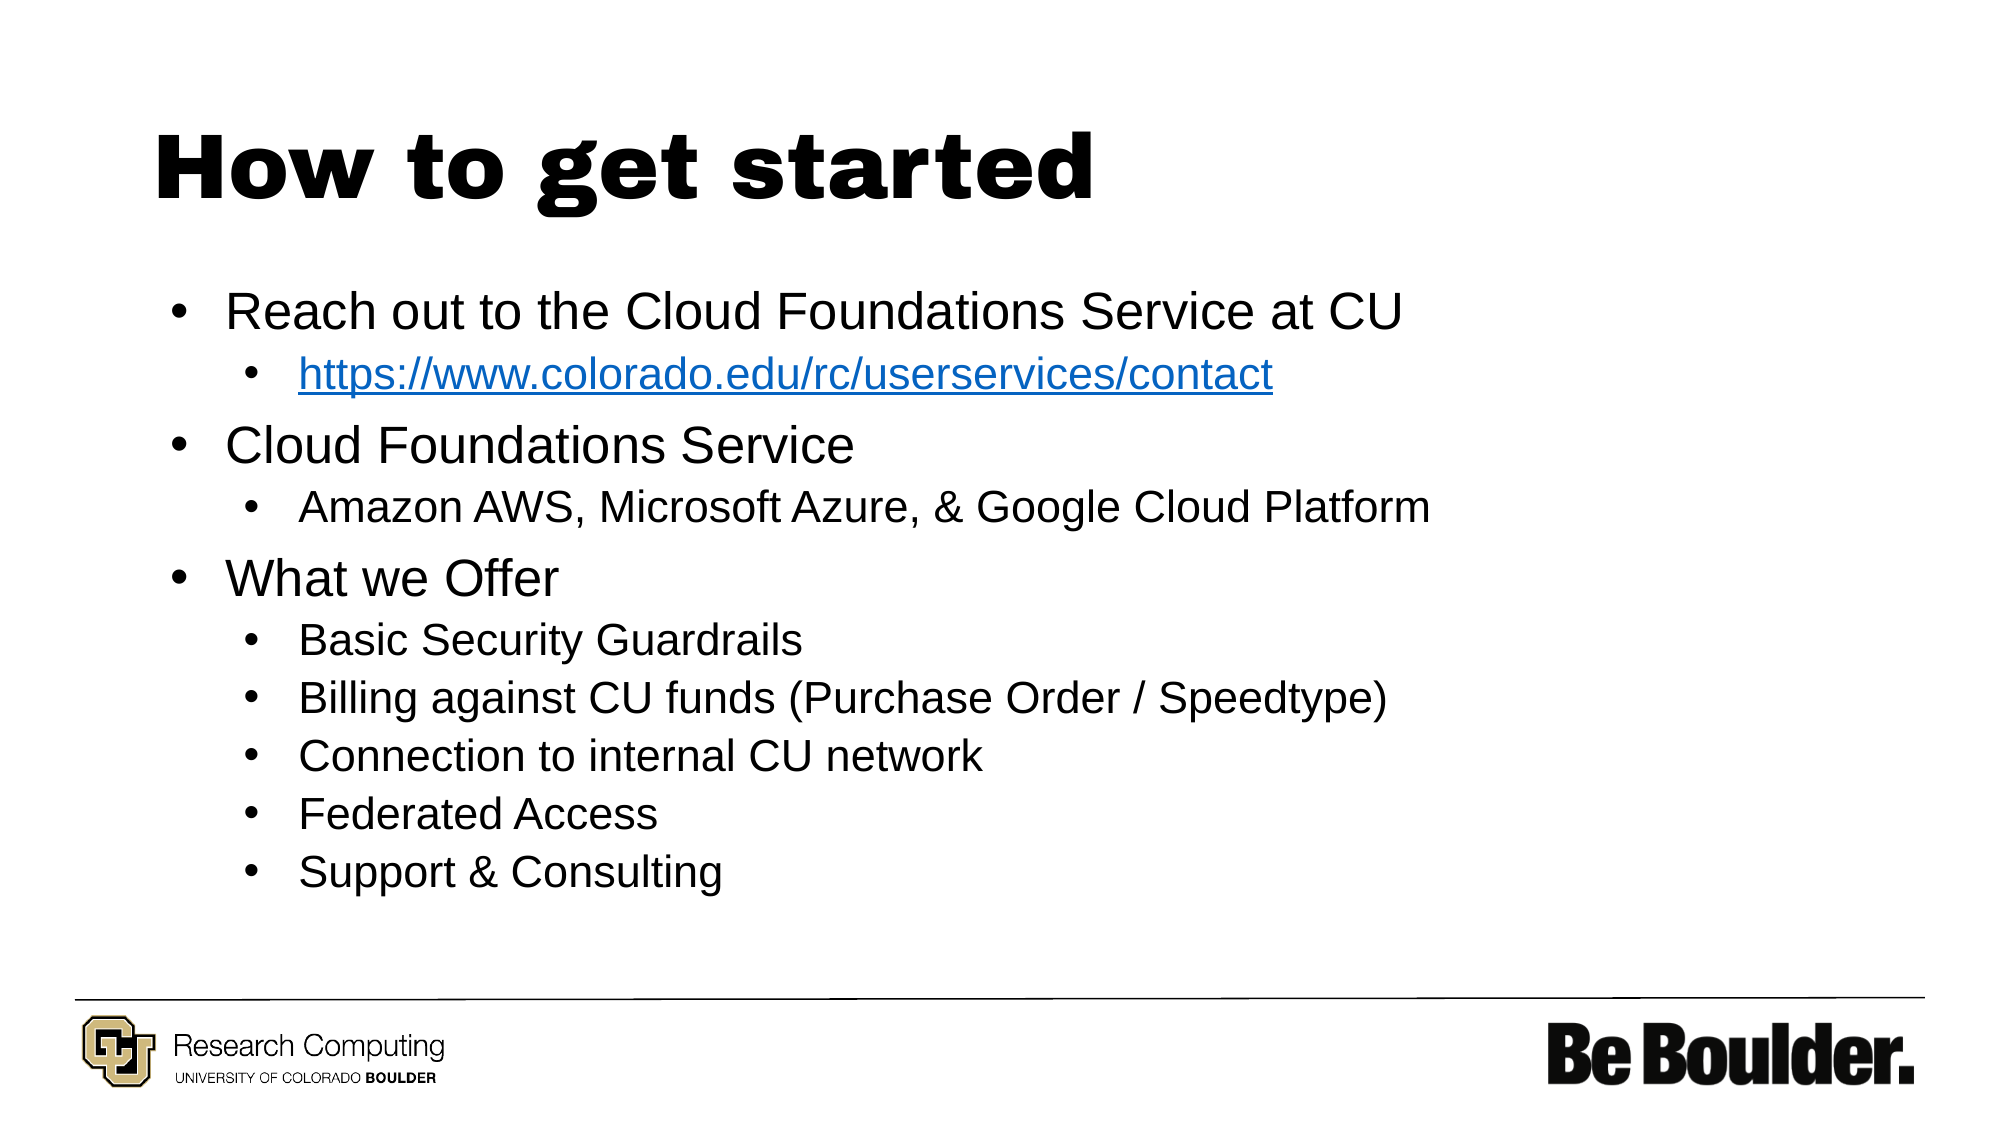

# How to get started
Reach out to the Cloud Foundations Service at CU
https://www.colorado.edu/rc/userservices/contact
Cloud Foundations Service
Amazon AWS, Microsoft Azure, & Google Cloud Platform
What we Offer
Basic Security Guardrails
Billing against CU funds (Purchase Order / Speedtype)
Connection to internal CU network
Federated Access
Support & Consulting